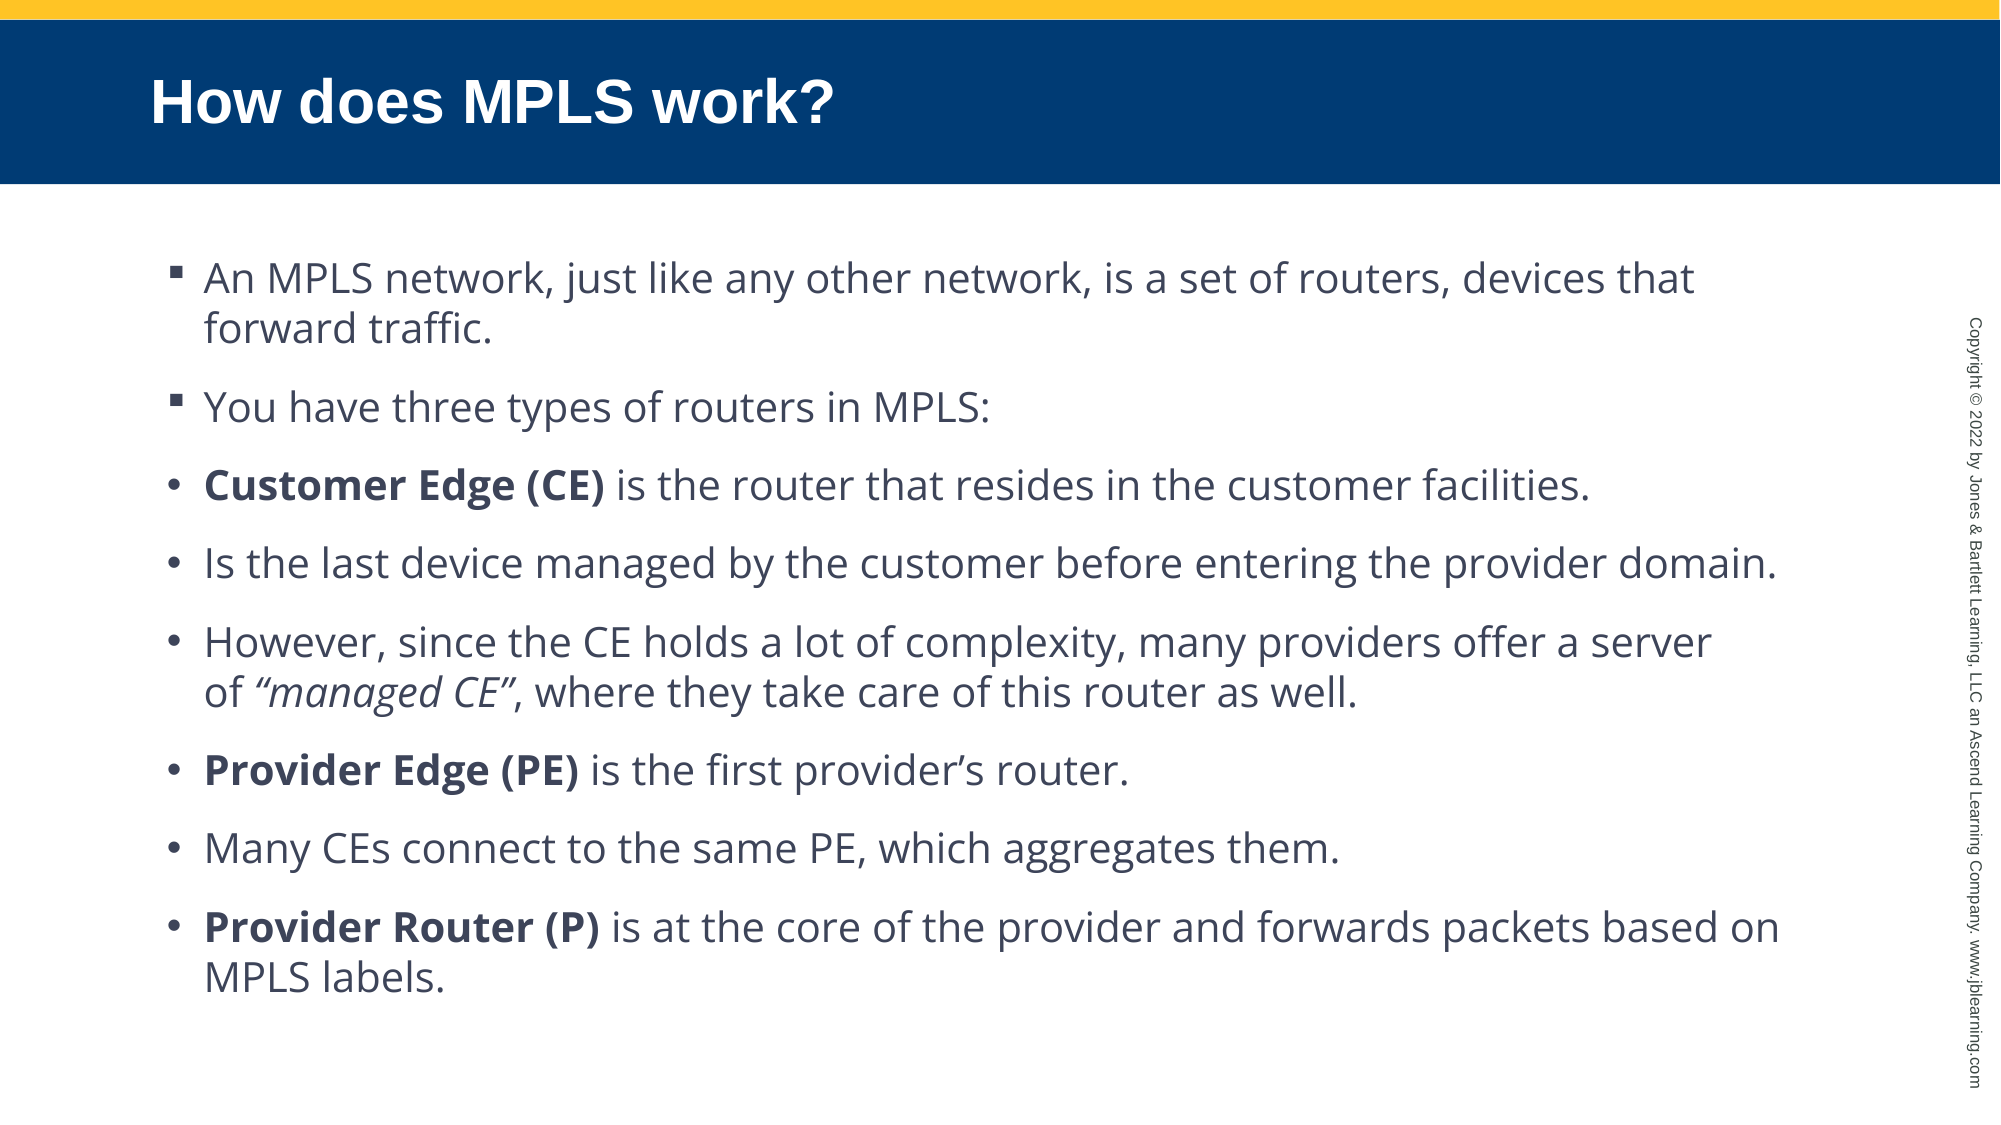

# How does MPLS work?
An MPLS network, just like any other network, is a set of routers, devices that forward traffic.
You have three types of routers in MPLS:
Customer Edge (CE) is the router that resides in the customer facilities.
Is the last device managed by the customer before entering the provider domain.
However, since the CE holds a lot of complexity, many providers offer a server of “managed CE”, where they take care of this router as well.
Provider Edge (PE) is the first provider’s router.
Many CEs connect to the same PE, which aggregates them.
Provider Router (P) is at the core of the provider and forwards packets based on MPLS labels.